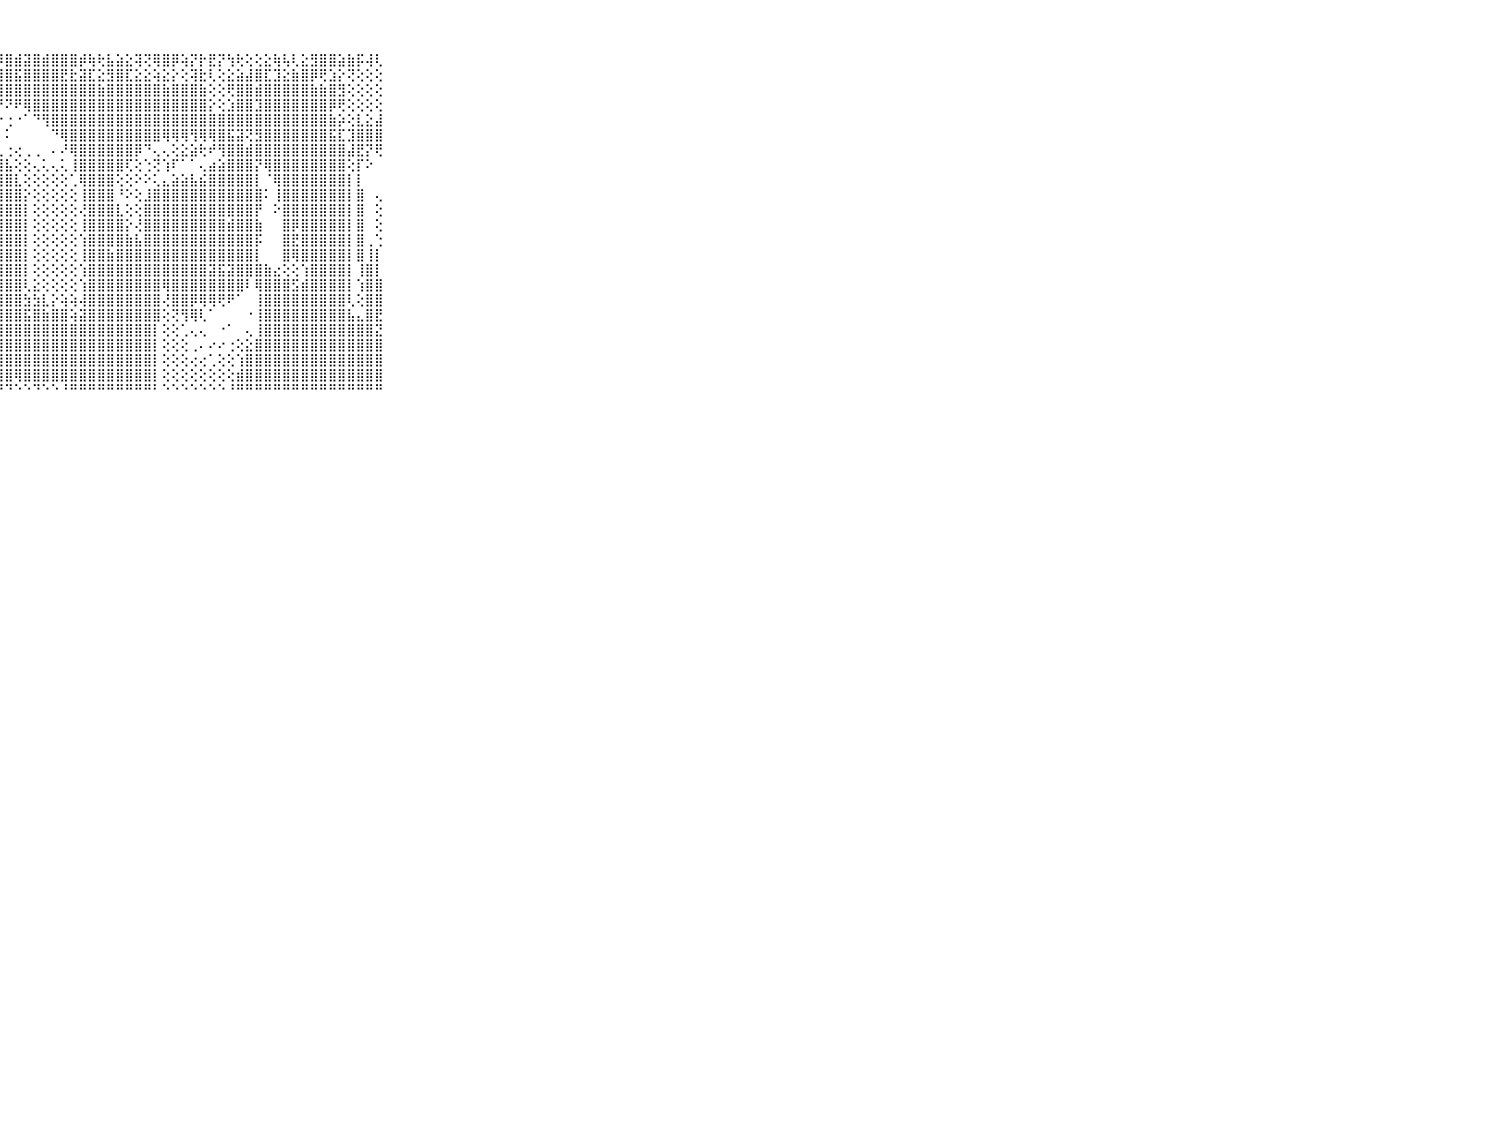

⠀⠀⠀⠀⠀⠀⠀⠀⠀⠀⠀⡕⡿⢿⣯⣝⣳⣷⣼⣝⣿⣿⣿⣿⣿⣿⣿⡿⣿⣾⣽⣿⣾⣿⣿⣿⡾⢷⢗⣧⣵⣕⢽⢝⢿⣿⡿⢵⡝⡗⣟⡝⢳⢗⢕⢕⣕⢷⢧⢇⣕⣻⣿⣿⣵⣷⡯⢼⢇⠀⠀⠀⠀⠀⠀⠀⠀⠀⠀⠀⠀
⠀⠀⠀⠀⠀⠀⠀⠀⠀⠀⠀⣵⣽⣿⣟⣿⣿⣿⣿⣿⣿⣿⣿⣿⣿⣿⣿⣿⣿⣯⣿⣿⣿⣿⣟⣗⣽⣏⣕⣻⣿⣏⣕⣕⢵⣕⡕⢕⢽⣗⢇⢕⣕⣵⣼⣿⣏⣹⣕⣷⣿⡿⢟⣱⡕⢝⢕⢕⢕⠀⠀⠀⠀⠀⠀⠀⠀⠀⠀⠀⠀
⠀⠀⠀⠀⠀⠀⠀⠀⠀⠀⠀⣿⣿⣿⣽⣏⣿⣿⣿⣿⣿⣿⣿⣿⣿⣿⣿⣿⣿⣿⣿⣿⣿⣿⣿⣿⣿⣿⣷⣿⣿⣿⣿⣿⣿⣷⣿⣿⣿⣷⢕⢕⢟⣿⣿⣾⣿⣿⣿⣿⣿⣷⣷⣿⣻⢕⢕⢕⢕⠀⠀⠀⠀⠀⠀⠀⠀⠀⠀⠀⠀
⠀⠀⠀⠀⠀⠀⠀⠀⠀⠀⠀⣿⣿⣿⣿⣿⣿⣿⣿⣿⣿⡿⢟⢏⠝⠝⠍⠙⠝⠟⢿⣿⣿⣿⣿⣿⣿⣿⣿⣿⣿⣿⣿⣿⣿⣿⣿⣿⣿⣿⡕⢕⣱⣿⣿⣹⣿⣿⣿⣿⣿⣿⣿⡿⢟⢕⢕⢕⢕⠀⠀⠀⠀⠀⠀⠀⠀⠀⠀⠀⠀
⠀⠀⠀⠀⠀⠀⠀⠀⠀⠀⠀⣿⣿⣿⣿⣿⣿⣿⣿⡟⠟⢷⣥⣀⢀⠁⠁⠑⢐⠐⠁⠙⢻⣿⣿⣿⣿⣿⣿⣿⣿⣿⣿⣿⣿⣿⣿⣿⣿⣿⣿⣿⣿⣿⣿⣿⣿⣿⣿⣿⣿⣿⣿⣷⡵⢕⣇⣕⣼⠀⠀⠀⠀⠀⠀⠀⠀⠀⠀⠀⠀
⠀⠀⠀⠀⠀⠀⠀⠀⠀⠀⠀⣿⣻⣿⣿⣿⣿⣿⢏⠁⠀⠔⠜⢿⣷⣦⡀⠁⠅⠀⠀⠀⠀⠙⢿⣿⣿⣿⣿⣿⣿⣿⣿⣿⣿⢿⢿⢿⢻⢿⢿⣿⣯⣽⢝⣻⣿⣿⣿⣿⣿⣿⣿⣯⣏⣹⣿⣿⣿⠀⠀⠀⠀⠀⠀⠀⠀⠀⠀⠀⠀
⠀⠀⠀⠀⠀⠀⠀⠀⠀⠀⠀⣿⣿⣿⣿⣿⣿⡿⠁⠀⠀⠀⠀⠀⢹⣿⣿⣇⢐⢔⢀⢀⠀⠄⠜⢿⣿⣿⣿⣿⣿⣿⡿⠙⢄⢄⢕⣕⣵⢗⠞⢻⣿⣿⣾⣿⣿⣿⣿⣿⣿⣿⣿⣿⣿⣼⣟⡝⢟⠀⠀⠀⠀⠀⠀⠀⠀⠀⠀⠀⠀
⠀⠀⠀⠀⠀⠀⠀⠀⠀⠀⠀⣿⣿⣿⣿⣿⣿⢇⠀⠀⠀⠀⠀⠀⠀⢹⣿⣿⣧⢕⢕⢄⢅⢄⢅⢸⣿⣿⣿⣿⣿⢏⢕⢑⢝⢱⠏⠁⠁⢄⣴⣵⣿⣿⣿⡝⢿⣿⣿⣿⣿⣿⣿⣿⣿⢕⡏⠕⠀⠀⠀⠀⠀⠀⠀⠀⠀⠀⠀⠀⠀
⠀⠀⠀⠀⠀⠀⠀⠀⠀⠀⠀⣿⣿⣿⣿⣿⣿⢅⠄⠀⠀⠀⠀⠀⠀⢁⢻⣿⣿⣇⢕⢕⢕⢕⢕⢁⢿⣿⣿⣿⢕⢕⠕⠕⢅⣄⣵⣵⣧⣮⣿⣿⣿⣿⣿⡇⠈⢿⣿⣿⣿⣿⣿⣿⣿⡇⡇⠀⠀⠀⠀⠀⠀⠀⠀⠀⠀⠀⠀⠀⠀
⠀⠀⠀⠀⠀⠀⠀⠀⠀⠀⠀⣿⣿⣿⣿⣿⣿⢕⢕⢕⢕⢕⢕⢕⢔⢕⣸⣿⣿⣿⡕⢕⢕⢕⢕⢕⢸⣿⣿⣿⠘⠕⢕⣸⣿⣿⣿⣿⣿⣿⣿⣿⣿⣿⣿⣿⠅⢸⣿⣿⣿⣿⣿⣿⣿⡇⣿⠀⢄⠀⠀⠀⠀⠀⠀⠀⠀⠀⠀⠀⠀
⠀⠀⠀⠀⠀⠀⠀⠀⠀⠀⠀⣿⣿⣿⣿⣿⣿⣧⣗⣷⣷⣿⣷⣷⣿⣿⣿⣿⣿⣿⡇⢕⢕⢕⢕⢕⢜⣿⣿⣿⣇⢕⢕⣿⣿⣿⣿⣿⣿⣿⣿⣿⣿⣿⣿⡟⠀⠕⣿⣿⣿⣿⣿⣿⣿⡇⣿⠀⢕⠀⠀⠀⠀⠀⠀⠀⠀⠀⠀⠀⠀
⠀⠀⠀⠀⠀⠀⠀⠀⠀⠀⠀⣿⣿⣿⣿⣿⣿⣿⣿⣿⣿⣿⣿⣿⣿⣿⣿⣿⣿⣿⡇⢕⢕⢕⢕⢕⢸⣿⣿⣿⣿⡕⢜⣿⣿⣿⣿⣿⣿⣿⣿⣿⣾⣿⣿⣷⠀⠀⣿⡿⣿⣿⣿⣿⣿⡇⣿⠀⢕⠀⠀⠀⠀⠀⠀⠀⠀⠀⠀⠀⠀
⠀⠀⠀⠀⠀⠀⠀⠀⠀⠀⠀⣿⣿⣿⣿⣿⣿⣿⣿⣿⣿⣿⣿⣿⣿⣿⣿⣿⣿⣿⡇⢕⢕⢕⢕⢕⢱⣿⣿⣿⣿⣷⣧⣿⣿⣿⣿⣿⣿⣿⣿⣿⣿⣿⣿⡯⠀⠀⣿⣟⣿⣿⣿⣿⣿⡇⣿⢀⢑⠀⠀⠀⠀⠀⠀⠀⠀⠀⠀⠀⠀
⠀⠀⠀⠀⠀⠀⠀⠀⠀⠀⠀⣿⣿⣿⣿⣿⣿⣿⣿⣿⣿⣿⣿⣿⣿⣿⣿⣿⣿⣿⡇⢕⢕⢕⢕⢕⢸⣿⣿⣷⣿⣿⣿⣿⣿⣿⣿⣿⣿⣿⣿⣿⣿⣿⣿⡇⠀⠀⣿⢿⣿⣿⣿⣿⣿⡇⣿⢸⡇⠀⠀⠀⠀⠀⠀⠀⠀⠀⠀⠀⠀
⠀⠀⠀⠀⠀⠀⠀⠀⠀⠀⠀⣿⣿⣿⣿⣿⣿⣿⣿⣿⣿⣿⣿⣿⣿⣿⣿⣿⣿⣿⡇⢕⢕⢕⢕⢕⢱⣿⣿⣿⣿⣿⣿⣿⣿⣿⣿⣿⣿⣿⣽⣯⣽⣿⣿⣿⣷⣔⢕⢕⢱⣿⣿⣿⣿⡇⢸⣿⡇⠀⠀⠀⠀⠀⠀⠀⠀⠀⠀⠀⠀
⠀⠀⠀⠀⠀⠀⠀⠀⠀⠀⠀⣿⣿⣿⣿⣿⣿⣿⣿⣿⣿⣿⣿⣿⣿⣿⣿⣿⣿⣿⢇⣕⢕⢕⢕⢕⢱⣿⣿⣿⣿⣿⣿⣿⣿⢿⣿⣿⣿⣿⣿⣿⣿⣿⠇⢿⣿⣿⣿⣫⣾⣿⣿⣿⣿⡇⢱⣿⣿⠀⠀⠀⠀⠀⠀⠀⠀⠀⠀⠀⠀
⠀⠀⠀⠀⠀⠀⠀⠀⠀⠀⠀⣾⣿⣿⣿⣿⣿⣿⣿⣿⣿⣿⣿⣿⣿⣿⣿⣿⣿⣿⣳⣳⣇⡕⢵⢵⢼⣿⣿⣿⣿⣿⣿⣿⣿⢜⣿⣿⡿⢿⢿⢟⠟⠁⠀⢸⣿⣿⣿⣿⣿⣿⣿⣿⣿⢇⢕⣿⣿⠀⠀⠀⠀⠀⠀⠀⠀⠀⠀⠀⠀
⠀⠀⠀⠀⠀⠀⠀⠀⠀⠀⠀⣿⣿⣿⣿⣿⣿⣿⣿⣿⣿⣿⣿⣿⣿⣿⣿⣿⣿⣿⣯⣿⣷⣿⣿⢵⣽⣿⣿⣿⣿⣿⣿⣿⣿⢕⢝⢻⢿⢇⠁⠀⠀⠀⠐⢸⣿⣿⣿⣿⣿⣿⣿⣿⣿⣧⣄⣿⣟⠀⠀⠀⠀⠀⠀⠀⠀⠀⠀⠀⠀
⠀⠀⠀⠀⠀⠀⠀⠀⠀⠀⠀⣿⣿⣿⣿⣿⣿⣿⣿⣿⣿⣿⣿⣿⣿⣿⣿⣿⣿⣿⣿⣿⣿⣿⣿⣿⣿⣿⣿⣿⣿⣿⣿⣿⡇⢕⢕⢁⢄⢄⠀⠐⠁⠀⢄⢸⣿⣿⣿⣿⣿⣿⣿⣿⣿⣿⣿⣿⣝⠀⠀⠀⠀⠀⠀⠀⠀⠀⠀⠀⠀
⠀⠀⠀⠀⠀⠀⠀⠀⠀⠀⠀⣿⣿⣿⣿⣿⣿⣿⣿⣿⣿⣿⣿⣿⣿⣿⣿⣿⣿⣿⣿⣿⣿⣿⣿⣿⣿⣿⣿⣿⣿⣿⣿⣿⡇⢕⢕⢕⢀⠄⠔⠔⢐⢕⣕⣿⣿⣿⣿⣿⣿⣿⣿⣿⣿⣿⣿⣿⣿⠀⠀⠀⠀⠀⠀⠀⠀⠀⠀⠀⠀
⠀⠀⠀⠀⠀⠀⠀⠀⠀⠀⠀⣿⣿⣿⣿⣿⣿⣿⣿⣿⣿⣿⣿⣿⣿⣿⣿⣿⣿⣿⣿⣿⣿⣿⣿⣿⣿⣿⣿⣿⣿⣿⣿⣿⡇⢕⢕⢕⢔⢔⢁⢕⢕⢱⣿⣿⣿⣿⣿⣿⣿⣿⣿⣿⣿⣿⣿⣿⣿⠀⠀⠀⠀⠀⠀⠀⠀⠀⠀⠀⠀
⠀⠀⠀⠀⠀⠀⠀⠀⠀⠀⠀⣿⣿⣿⣿⣿⣿⣿⣿⣿⣿⣿⣿⣿⣿⣿⣿⣿⣿⢿⣿⣿⣿⣿⣿⣿⣿⣿⣿⣿⣿⣿⣿⣿⡇⢕⢕⢕⢕⢕⢕⢕⢕⣾⣿⣿⣿⣿⣿⣿⣿⣿⣿⣿⣿⣿⣿⣿⣿⠀⠀⠀⠀⠀⠀⠀⠀⠀⠀⠀⠀
⠀⠀⠀⠀⠀⠀⠀⠀⠀⠀⠀⠛⠛⠛⠛⠛⠛⠛⠛⠛⠛⠛⠛⠛⠛⠛⠛⠛⠙⠑⠑⠙⠑⠑⠘⠛⠛⠛⠛⠛⠛⠛⠛⠛⠃⠑⠑⠑⠑⠑⠑⠑⠘⠛⠛⠛⠛⠛⠛⠛⠛⠛⠛⠛⠛⠛⠛⠛⠛⠀⠀⠀⠀⠀⠀⠀⠀⠀⠀⠀⠀